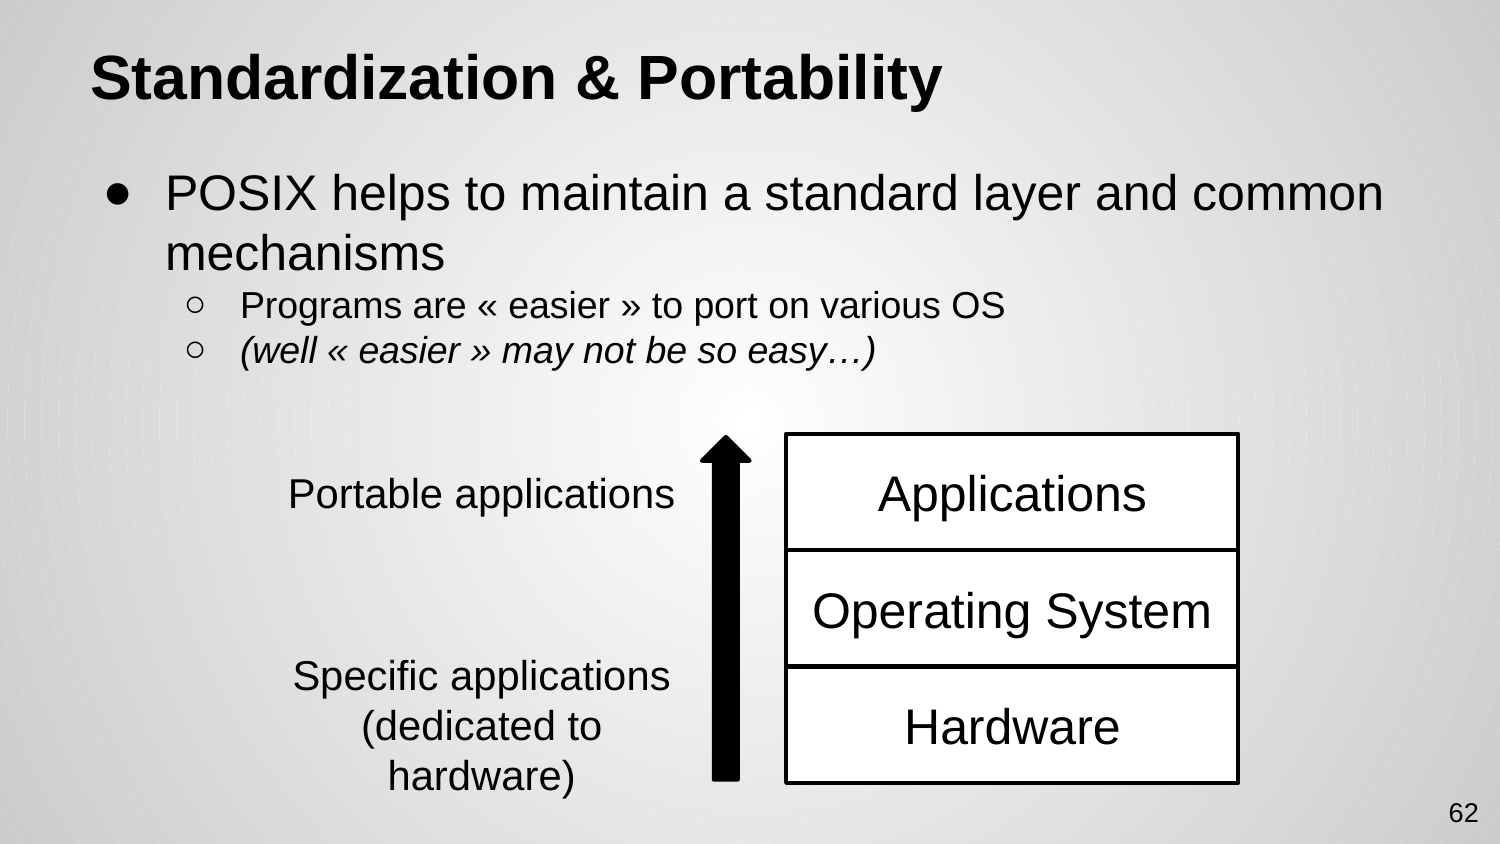

# Standardization & Portability
POSIX helps to maintain a standard layer and common mechanisms
Programs are « easier » to port on various OS
(well « easier » may not be so easy…)
Applications
Operating System
Hardware

Portable applications
Specific applications
(dedicated to hardware)
62